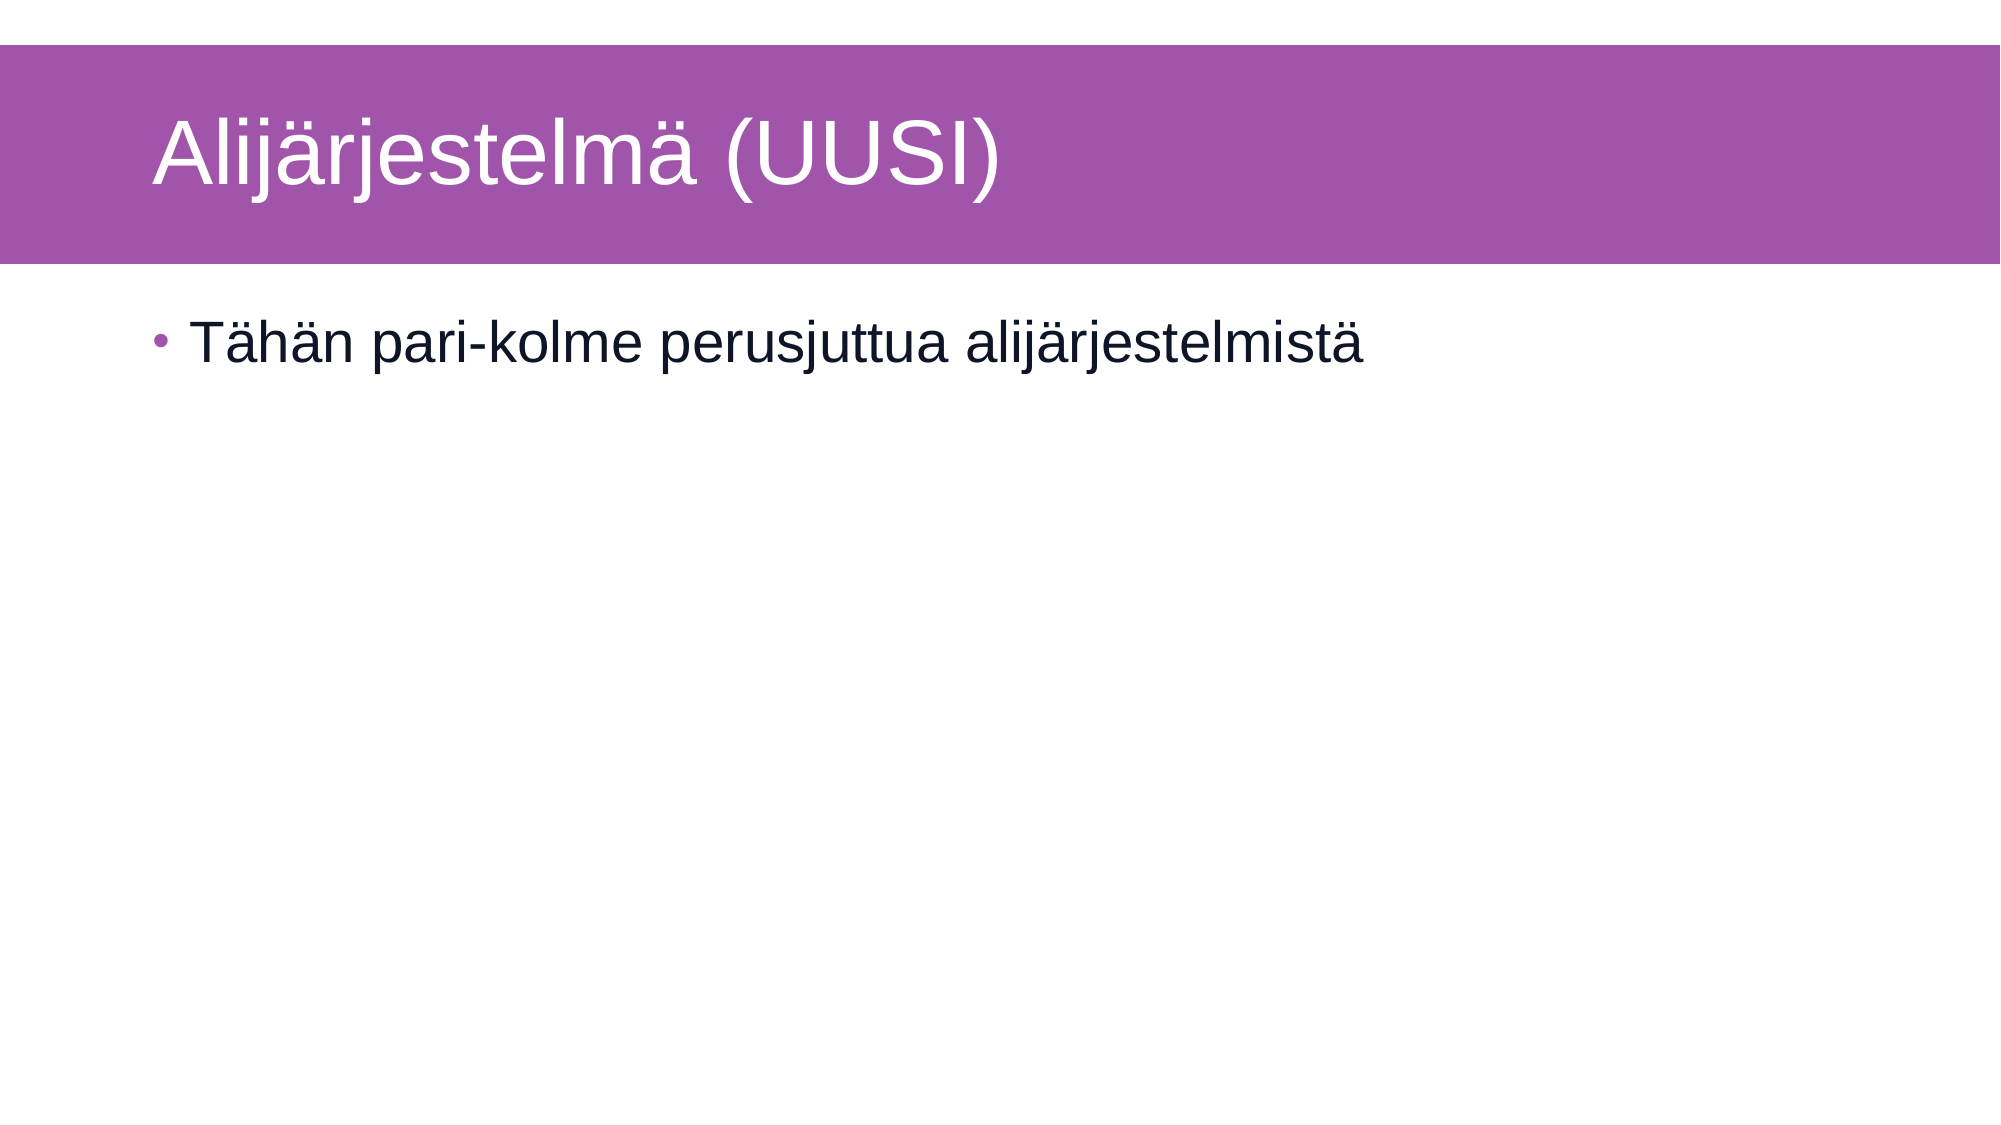

# Alijärjestelmä (UUSI)
Tähän pari-kolme perusjuttua alijärjestelmistä